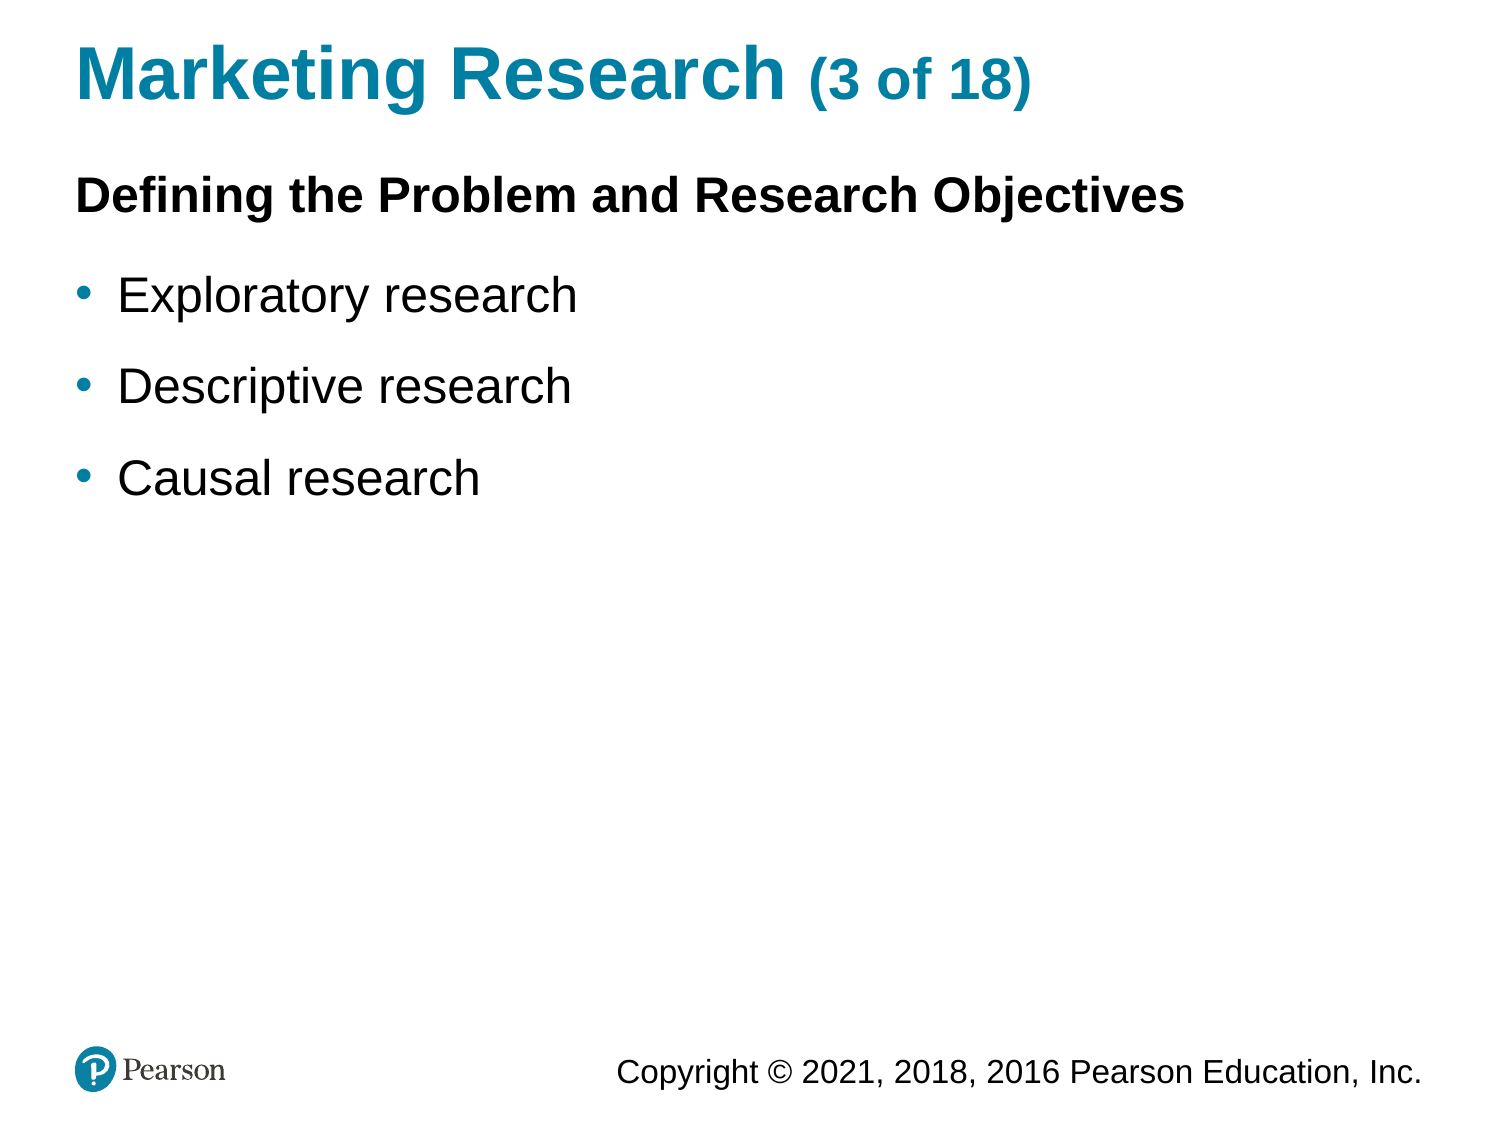

# Marketing Research (3 of 18)
Defining the Problem and Research Objectives
Exploratory research
Descriptive research
Causal research